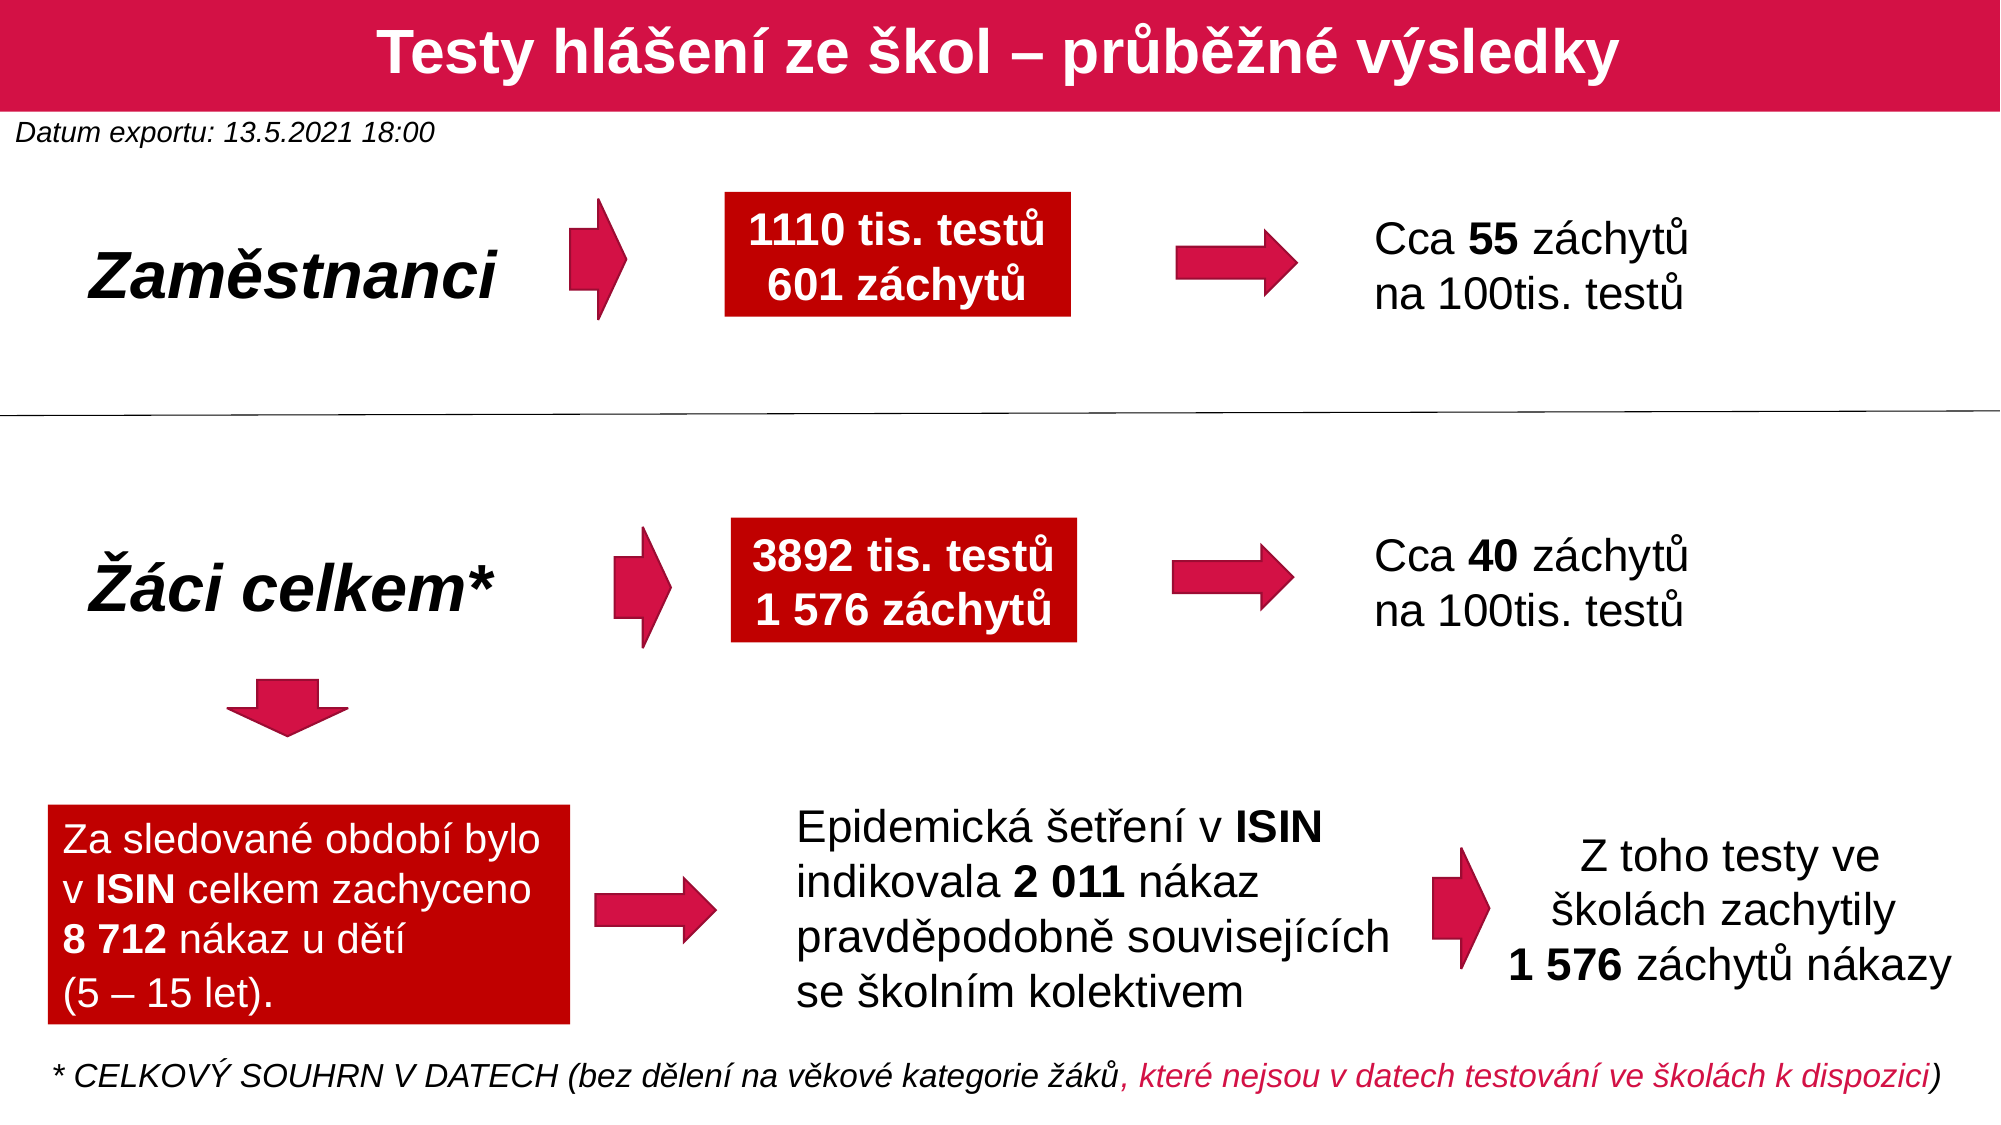

# Testy hlášení ze škol – průběžné výsledky
Datum exportu: 13.5.2021 18:00
1110 tis. testů
601 záchytů

Cca 55 záchytů na 100tis. testů
Zaměstnanci

3892 tis. testů
1 576 záchytů
Cca 40 záchytů na 100tis. testů

Žáci celkem*

Epidemická šetření v ISIN indikovala 2 011 nákaz pravděpodobně souvisejících se školním kolektivem
Za sledované období bylo v ISIN celkem zachyceno
8 712 nákaz u dětí
(5 – 15 let).
Z toho testy ve školách zachytily
1 576 záchytů nákazy

* CELKOVÝ SOUHRN V DATECH (bez dělení na věkové kategorie žáků, které nejsou v datech testování ve školách k dispozici)